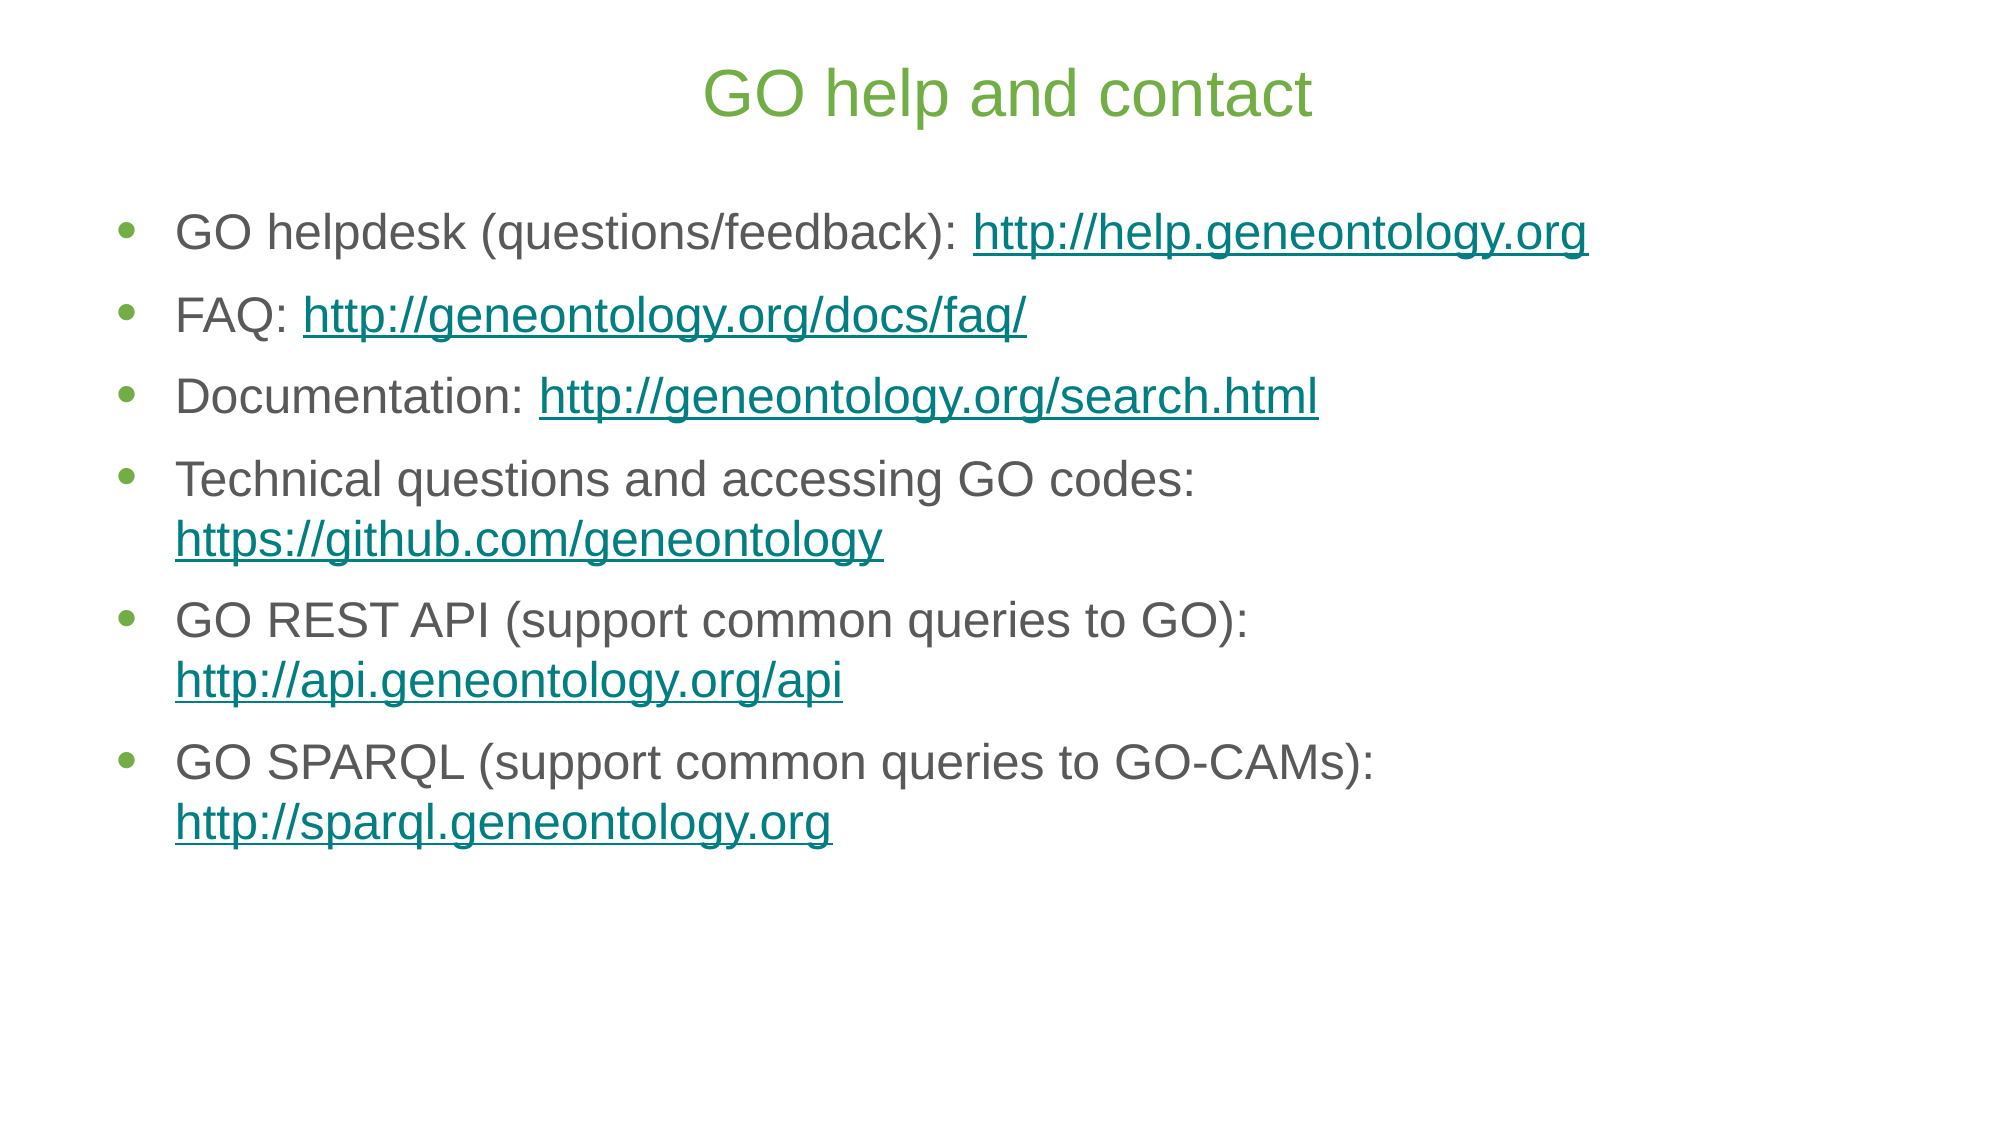

# GO help and contact
GO helpdesk (questions/feedback): http://help.geneontology.org
FAQ: http://geneontology.org/docs/faq/
Documentation: http://geneontology.org/search.html
Technical questions and accessing GO codes: https://github.com/geneontology
GO REST API (support common queries to GO): http://api.geneontology.org/api
GO SPARQL (support common queries to GO-CAMs): http://sparql.geneontology.org